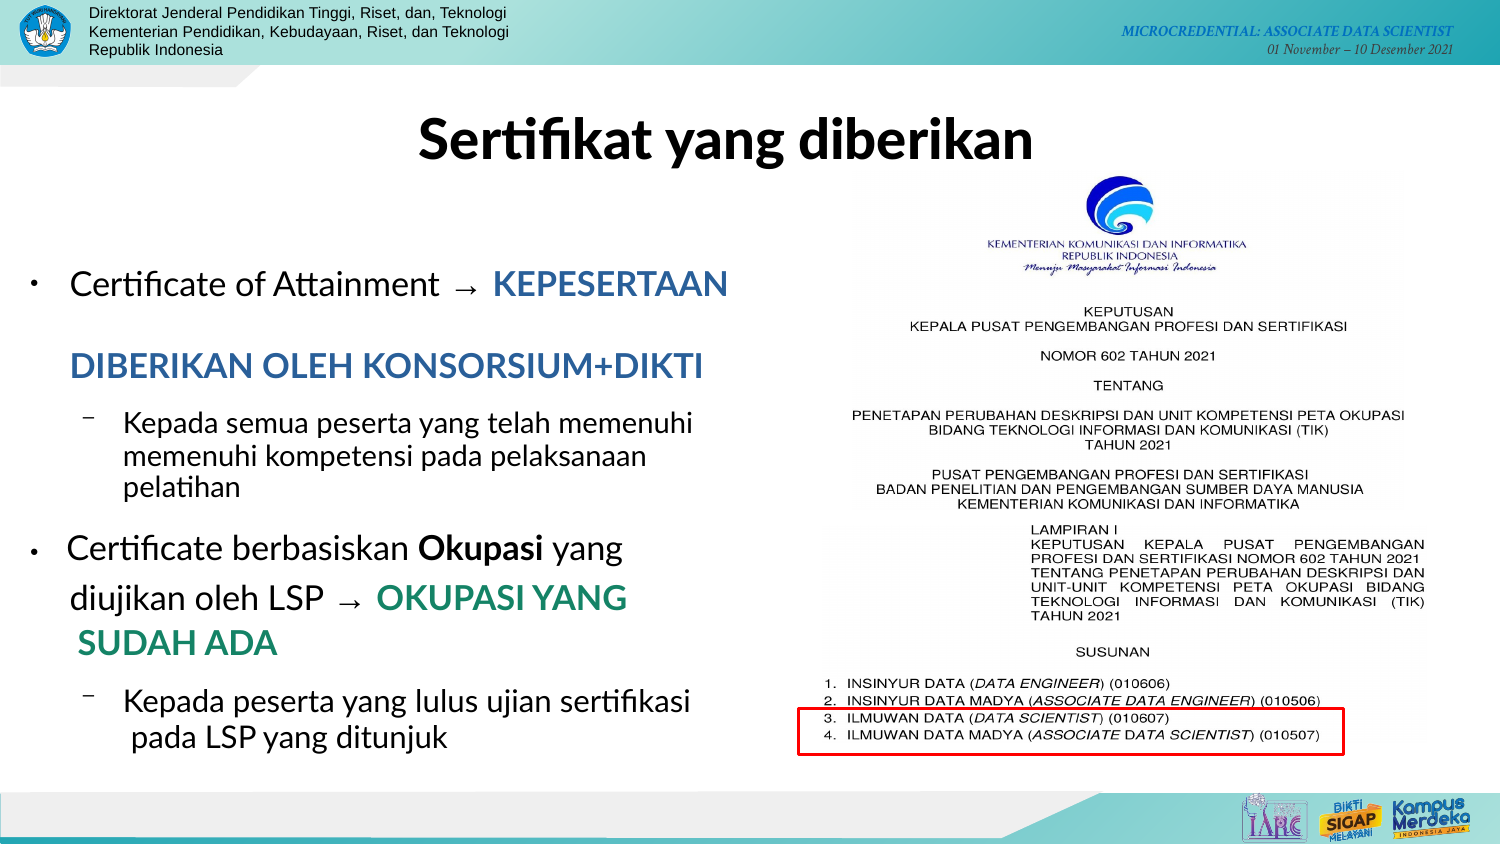

Sertifikat yang diberikan

Certificate of Attainment → KEPESERTAAN
●
DIBERIKAN OLEH KONSORSIUM+DIKTI
–	Kepada semua peserta yang telah memenuhi  memenuhi kompetensi pada pelaksanaan  pelatihan
Certificate berbasiskan Okupasi yang

●
diujikan oleh LSP → OKUPASI YANG  SUDAH ADA
–	Kepada peserta yang lulus ujian sertifikasi  pada LSP yang ditunjuk